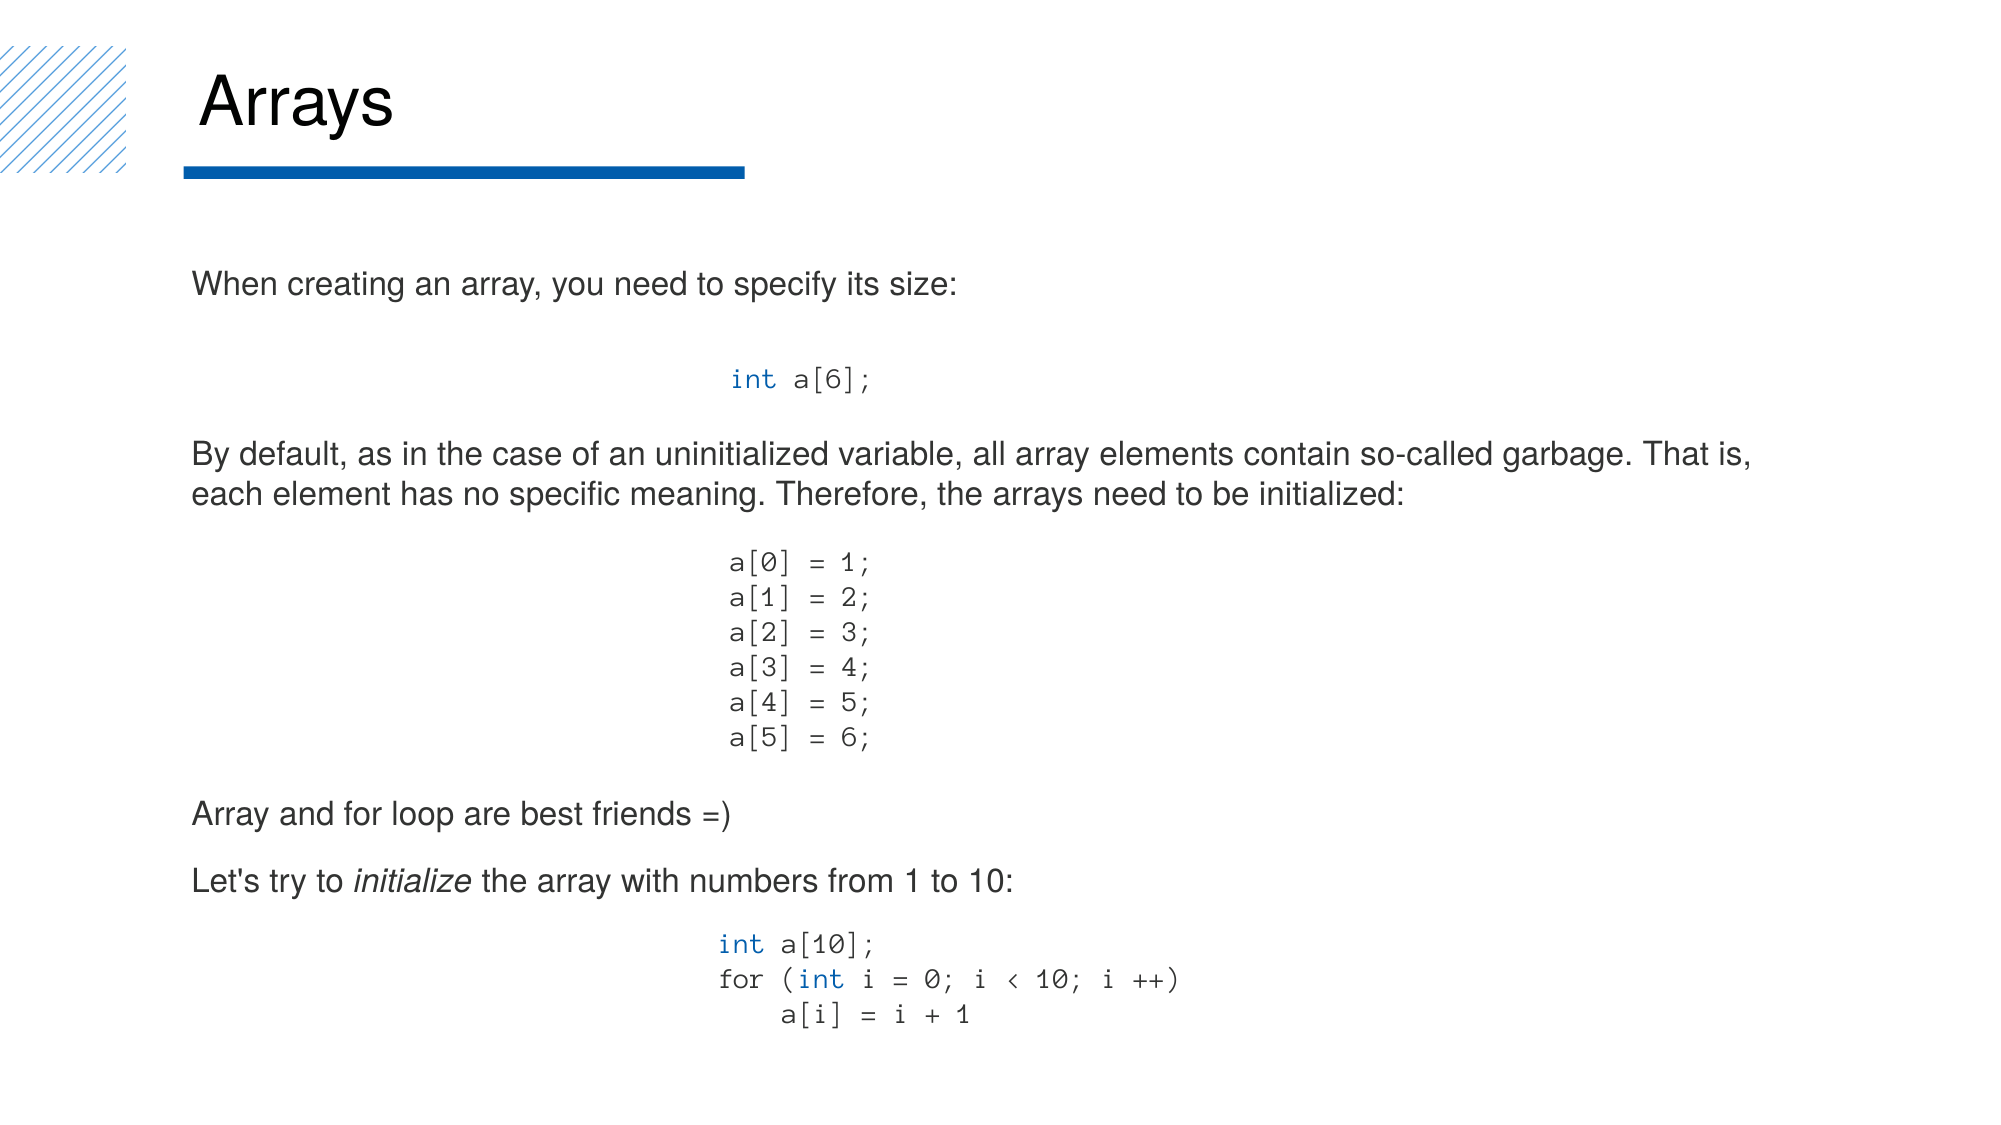

Arrays
When creating an array, you need to specify its size:
int a[6];
By default, as in the case of an uninitialized variable, all array elements contain so-called garbage. That is, each element has no specific meaning. Therefore, the arrays need to be initialized:
a[0] = 1;
a[1] = 2;
a[2] = 3;
a[3] = 4;
a[4] = 5;
a[5] = 6;
Array and for loop are best friends =)
Let's try to initialize the array with numbers from 1 to 10:
int a[10];
for (int i = 0; i < 10; i ++)
    a[i] = i + 1